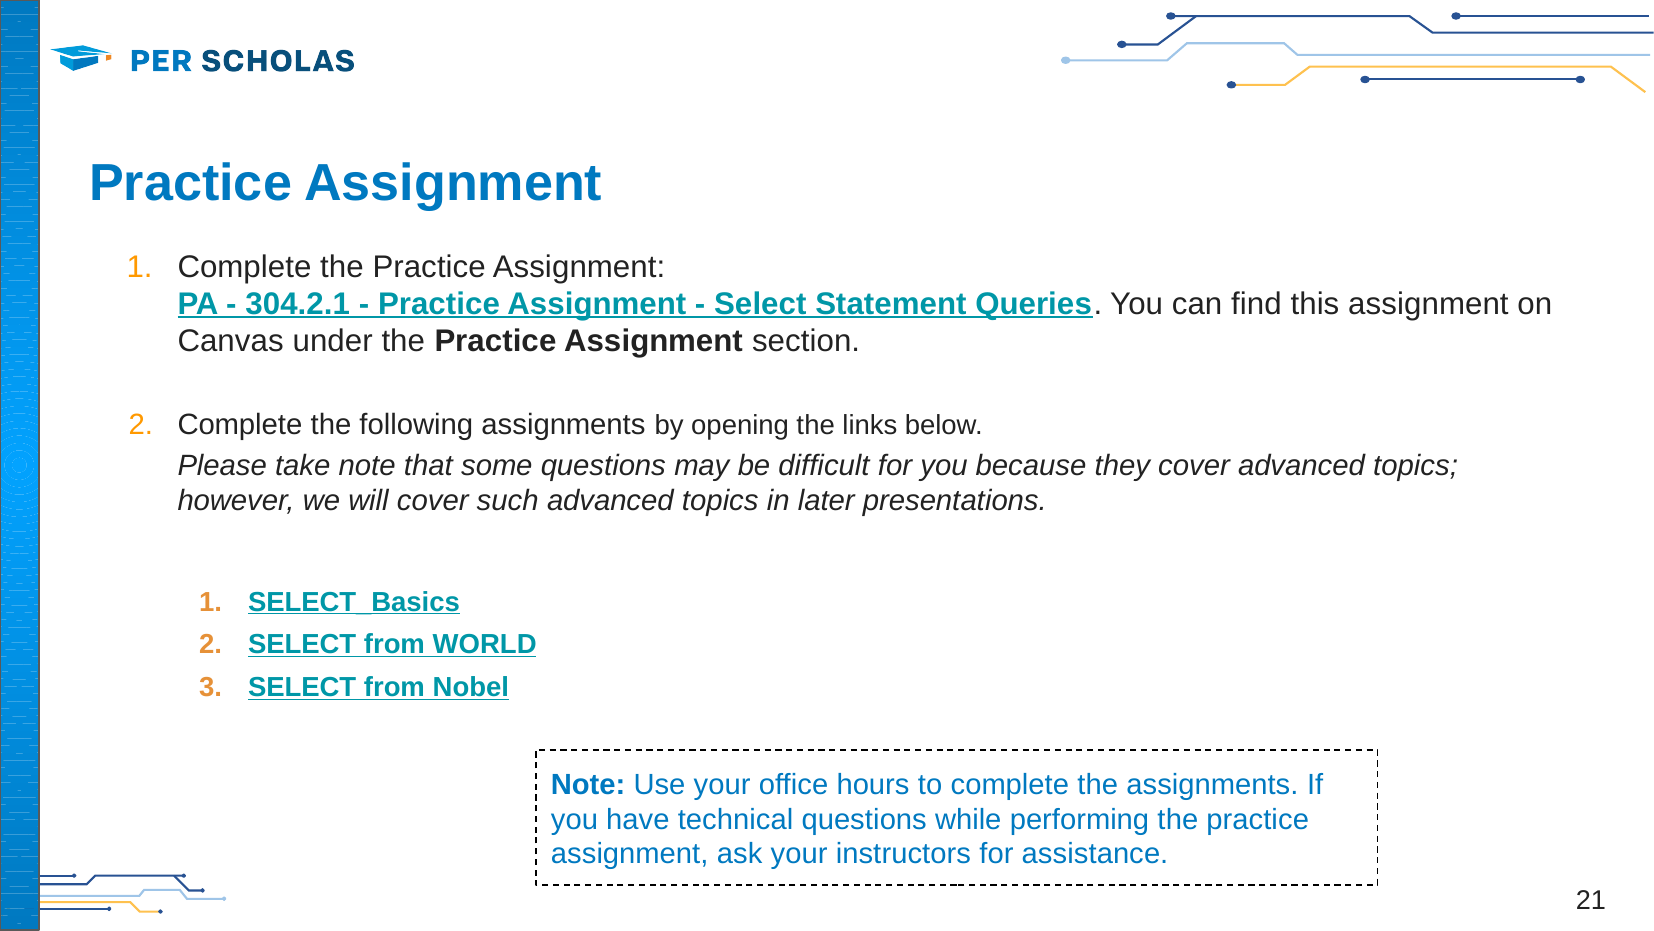

# Practice Assignment
Complete the Practice Assignment: PA - 304.2.1 - Practice Assignment - Select Statement Queries. You can find this assignment on Canvas under the Practice Assignment section.

Complete the following assignments by opening the links below.
Please take note that some questions may be difficult for you because they cover advanced topics; however, we will cover such advanced topics in later presentations.

SELECT_Basics
SELECT from WORLD
SELECT from Nobel
Note: Use your office hours to complete the assignments. If you have technical questions while performing the practice assignment, ask your instructors for assistance.
21